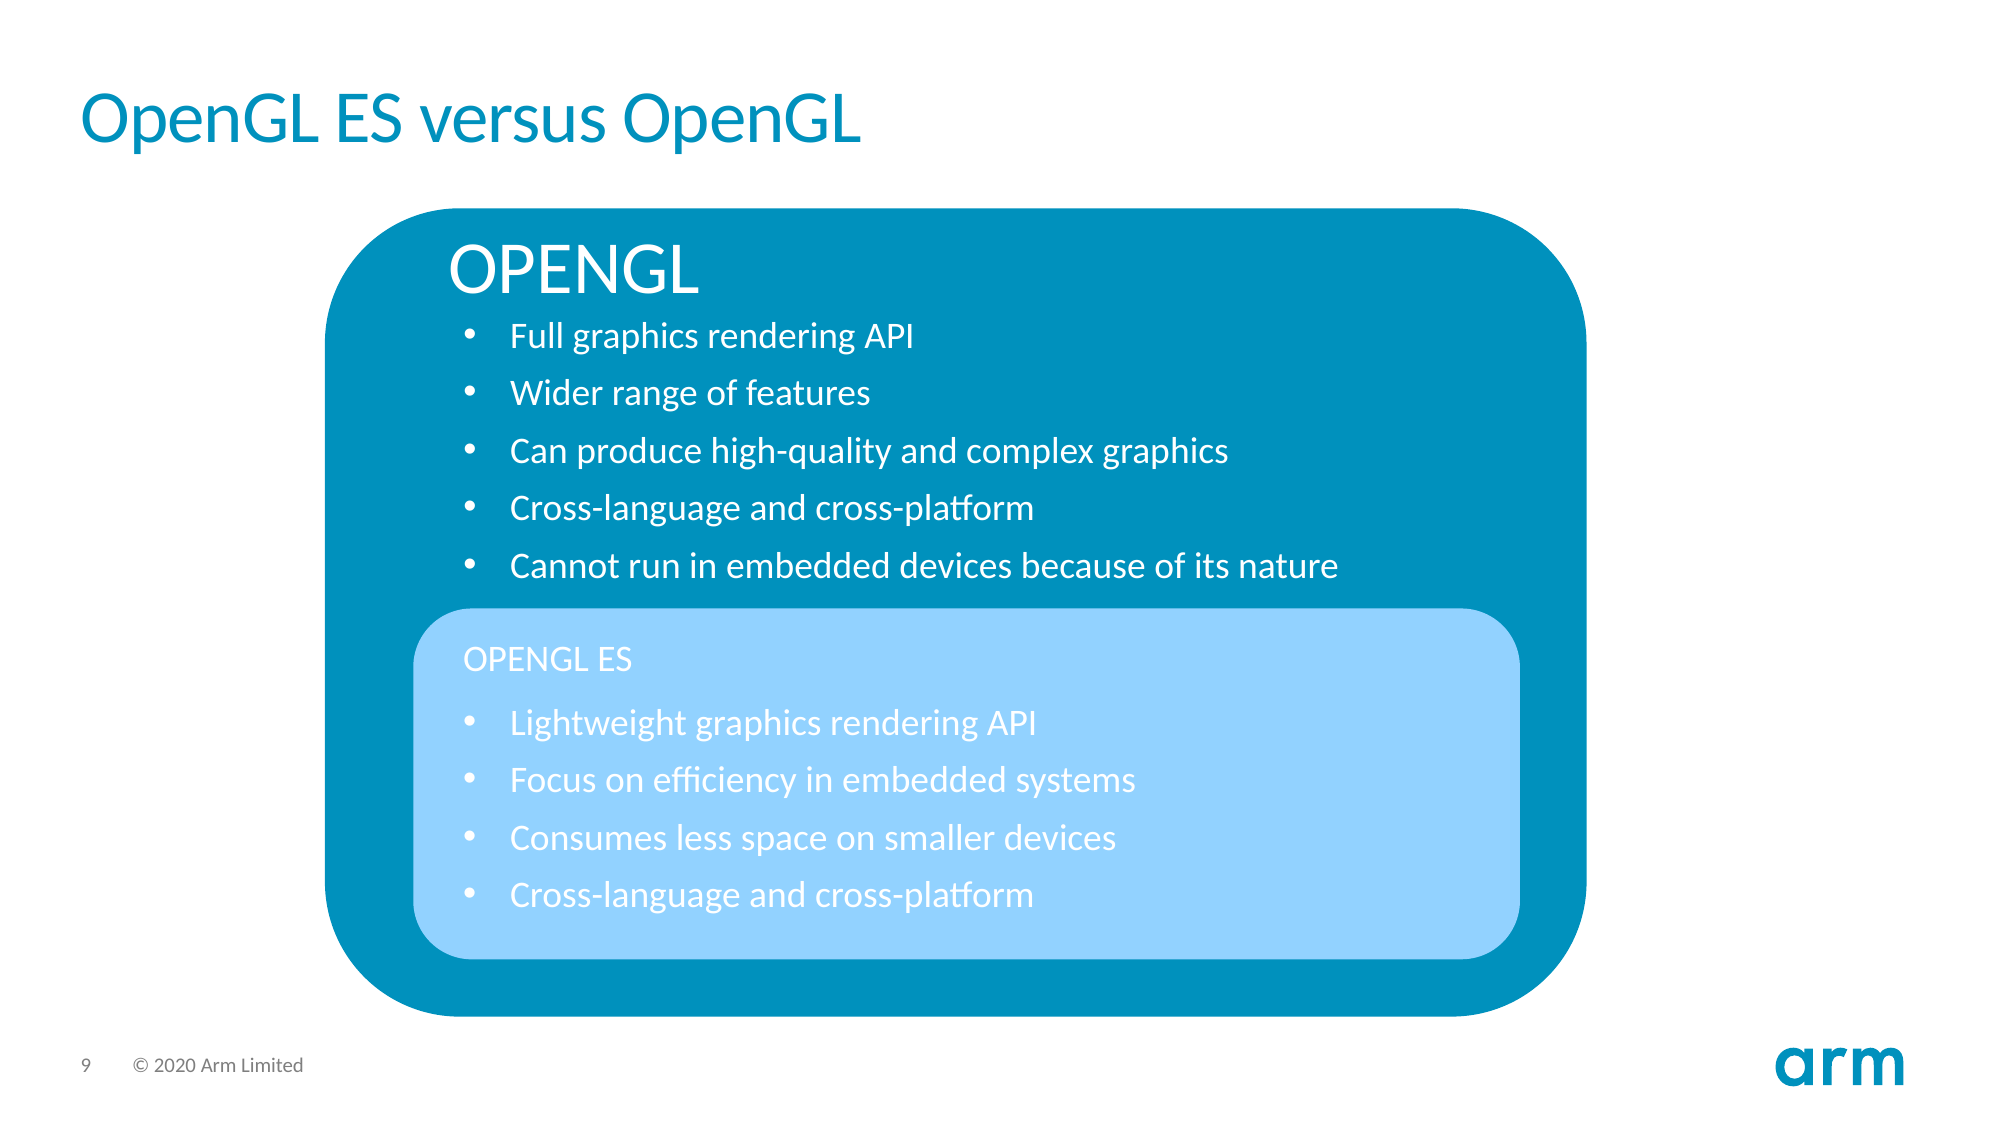

# OpenGL ES versus OpenGL

OPENGL
Full graphics rendering API
Wider range of features
Can produce high-quality and complex graphics
Cross-language and cross-platform
Cannot run in embedded devices because of its nature

Lightweight graphics rendering API
Focus on efficiency in embedded systems
Consumes less space on smaller devices
Cross-language and cross-platform
OPENGL ES